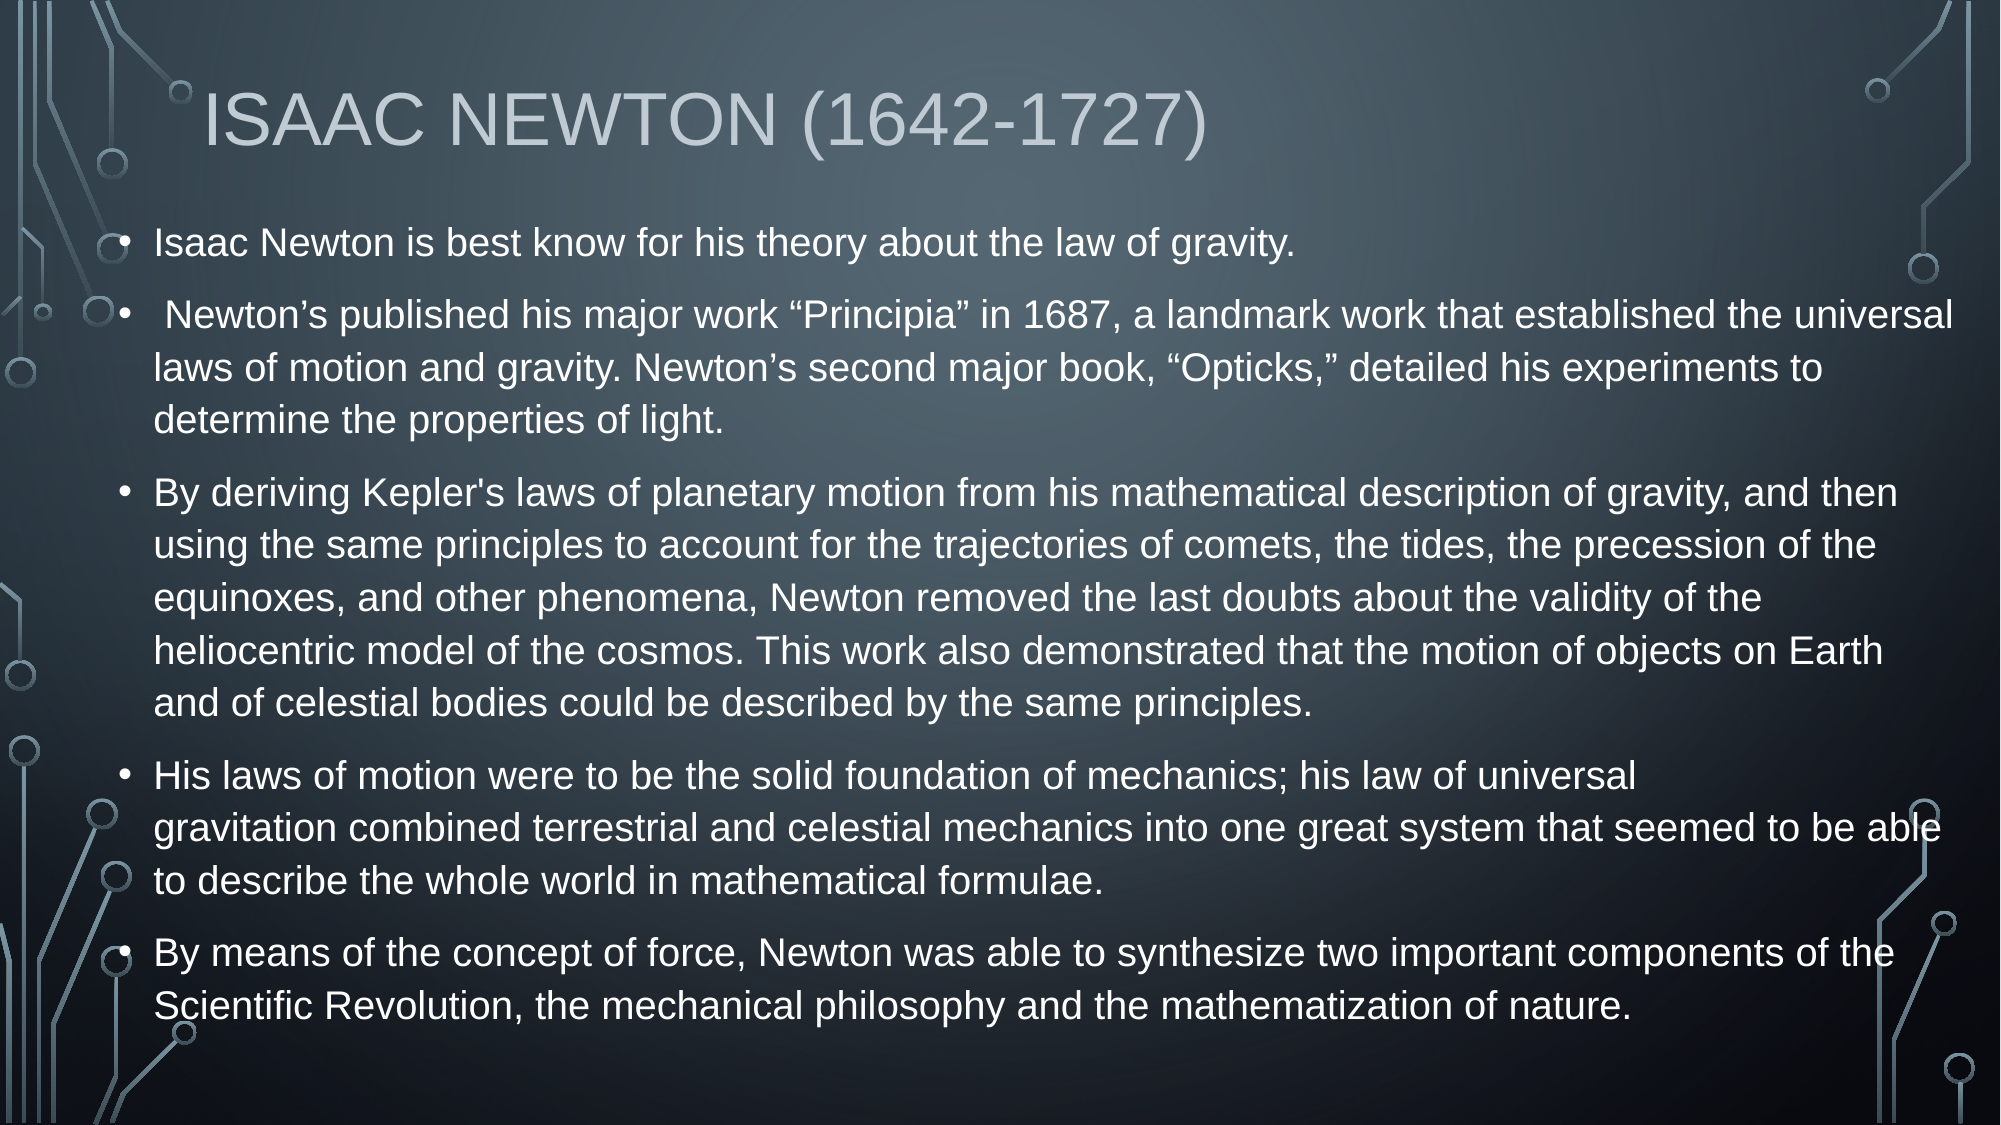

# ISAAC NEWTON (1642-1727)
Isaac Newton is best know for his theory about the law of gravity.
 Newton’s published his major work “Principia” in 1687, a landmark work that established the universal laws of motion and gravity. Newton’s second major book, “Opticks,” detailed his experiments to determine the properties of light.
By deriving Kepler's laws of planetary motion from his mathematical description of gravity, and then using the same principles to account for the trajectories of comets, the tides, the precession of the equinoxes, and other phenomena, Newton removed the last doubts about the validity of the heliocentric model of the cosmos. This work also demonstrated that the motion of objects on Earth and of celestial bodies could be described by the same principles.
His laws of motion were to be the solid foundation of mechanics; his law of universal gravitation combined terrestrial and celestial mechanics into one great system that seemed to be able to describe the whole world in mathematical formulae.
By means of the concept of force, Newton was able to synthesize two important components of the Scientific Revolution, the mechanical philosophy and the mathematization of nature.